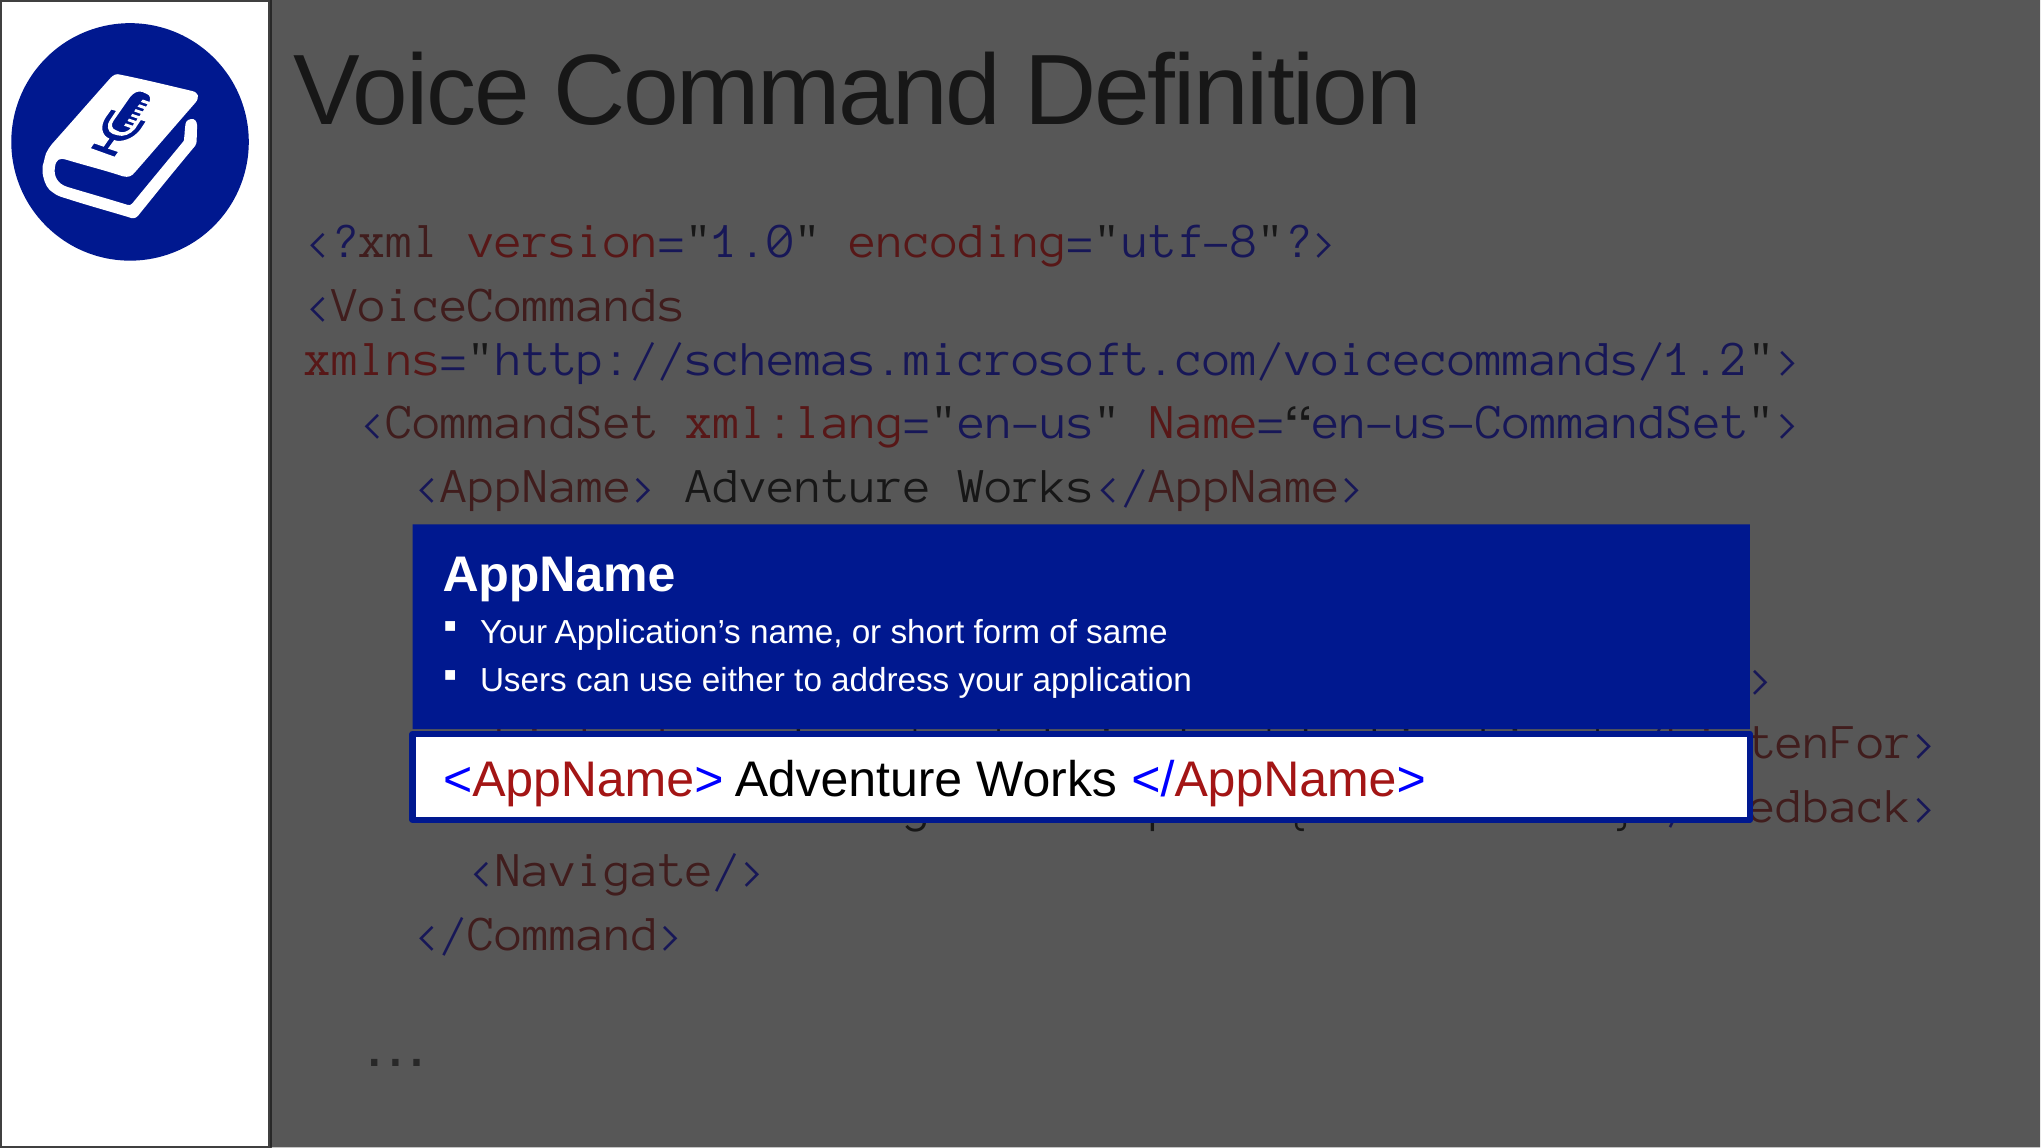

# Voice Command Definition
<?xml version="1.0" encoding="utf-8"?>
<VoiceCommands xmlns="http://schemas.microsoft.com/voicecommands/1.2">
  <CommandSet xml:lang="en-us" Name=“en-us-CommandSet">
    <AppName> Adventure Works</AppName>
    <Example> Ask me something </Example>
    <Command Name=“showTripToDestination">
      <Example>Show my trip to San Francisco</Example>
      <ListenFor>show [my] trip to {destination}</ListenFor>
      <Feedback>Looking for trip to {destination}</Feedback>
      <Navigate/>
    </Command>

AppName
Your Application’s name, or short form of same
Users can use either to address your application
<AppName> Adventure Works </AppName>
 …